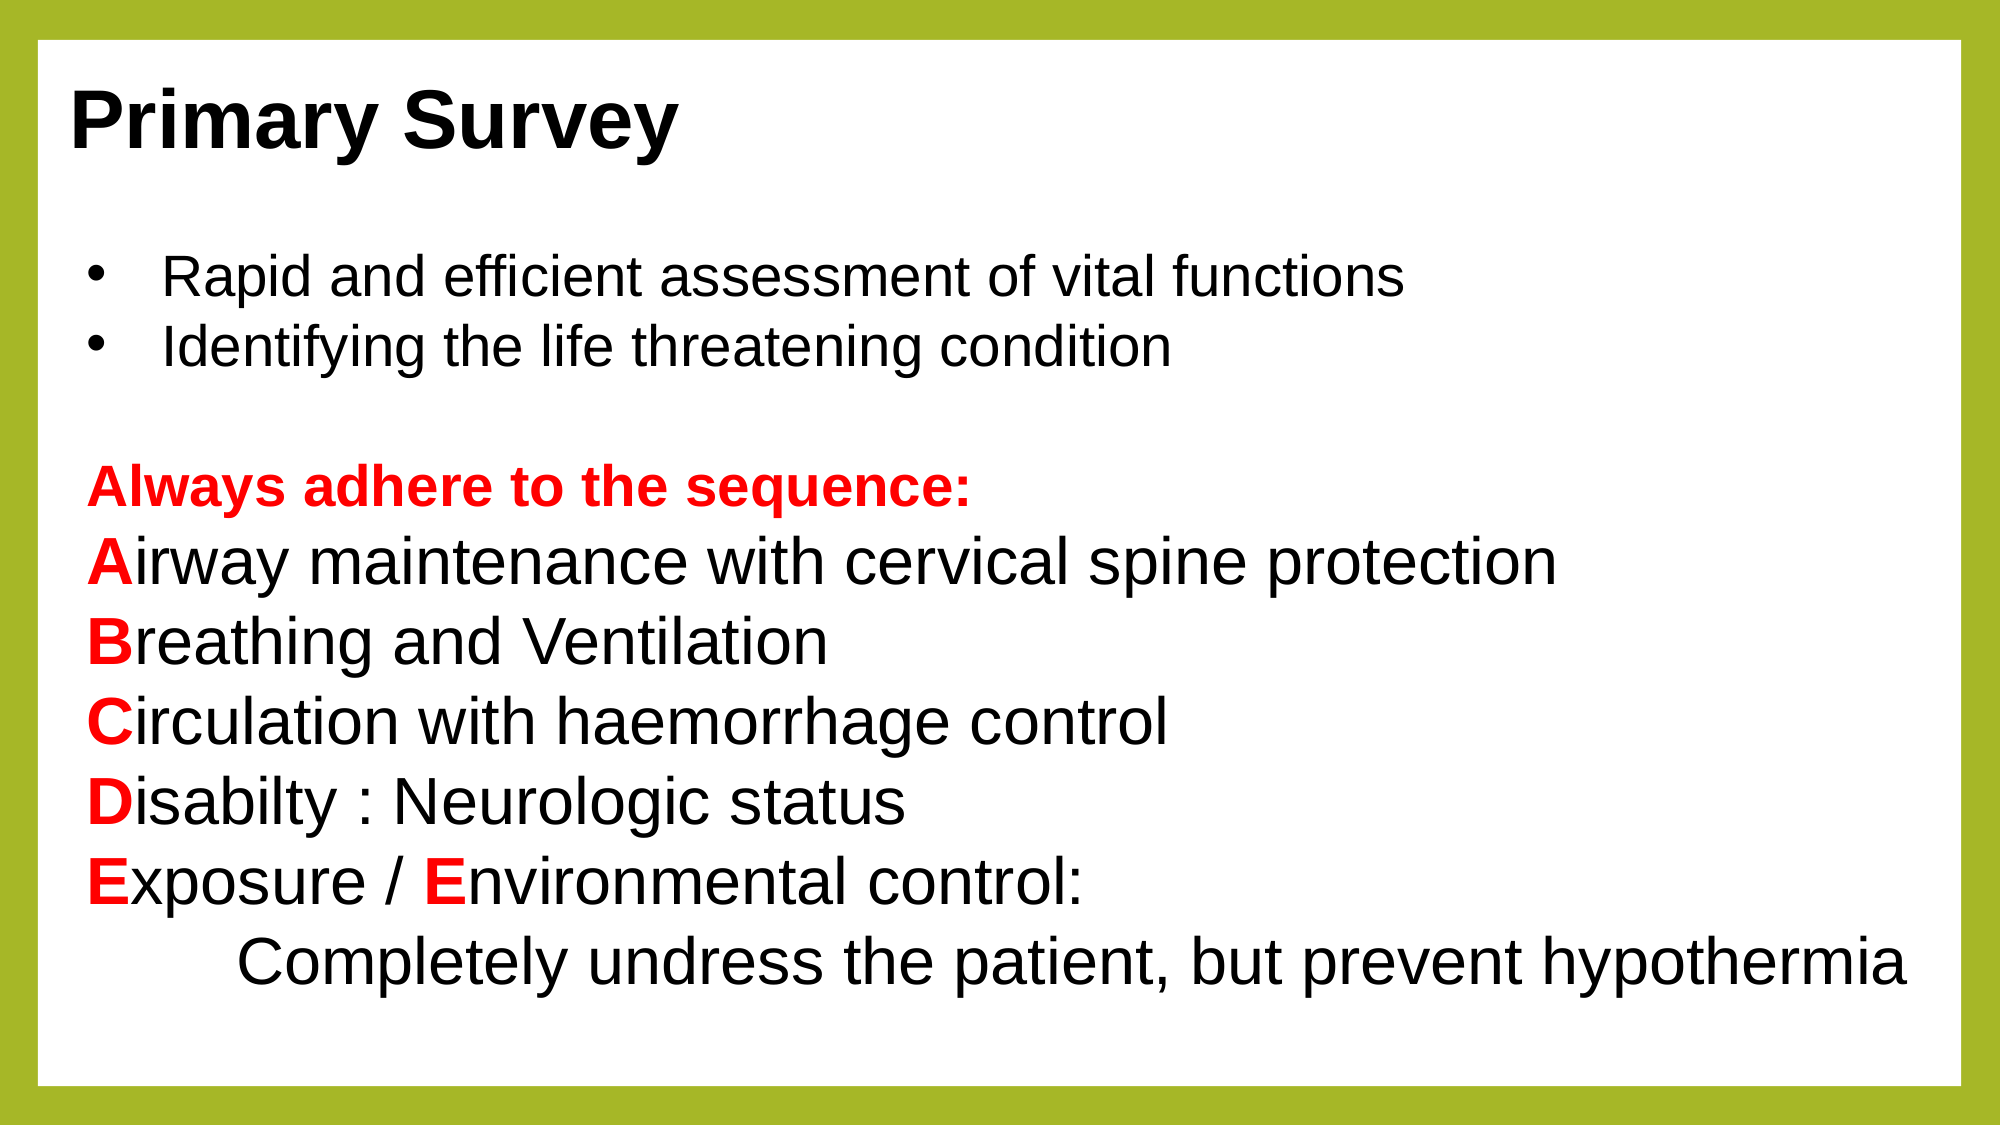

Primary Survey
Rapid and efficient assessment of vital functions
Identifying the life threatening condition

Always adhere to the sequence:
Airway maintenance with cervical spine protection
Breathing and Ventilation
Circulation with haemorrhage control
Disabilty : Neurologic status
Exposure / Environmental control:
	Completely undress the patient, but prevent hypothermia